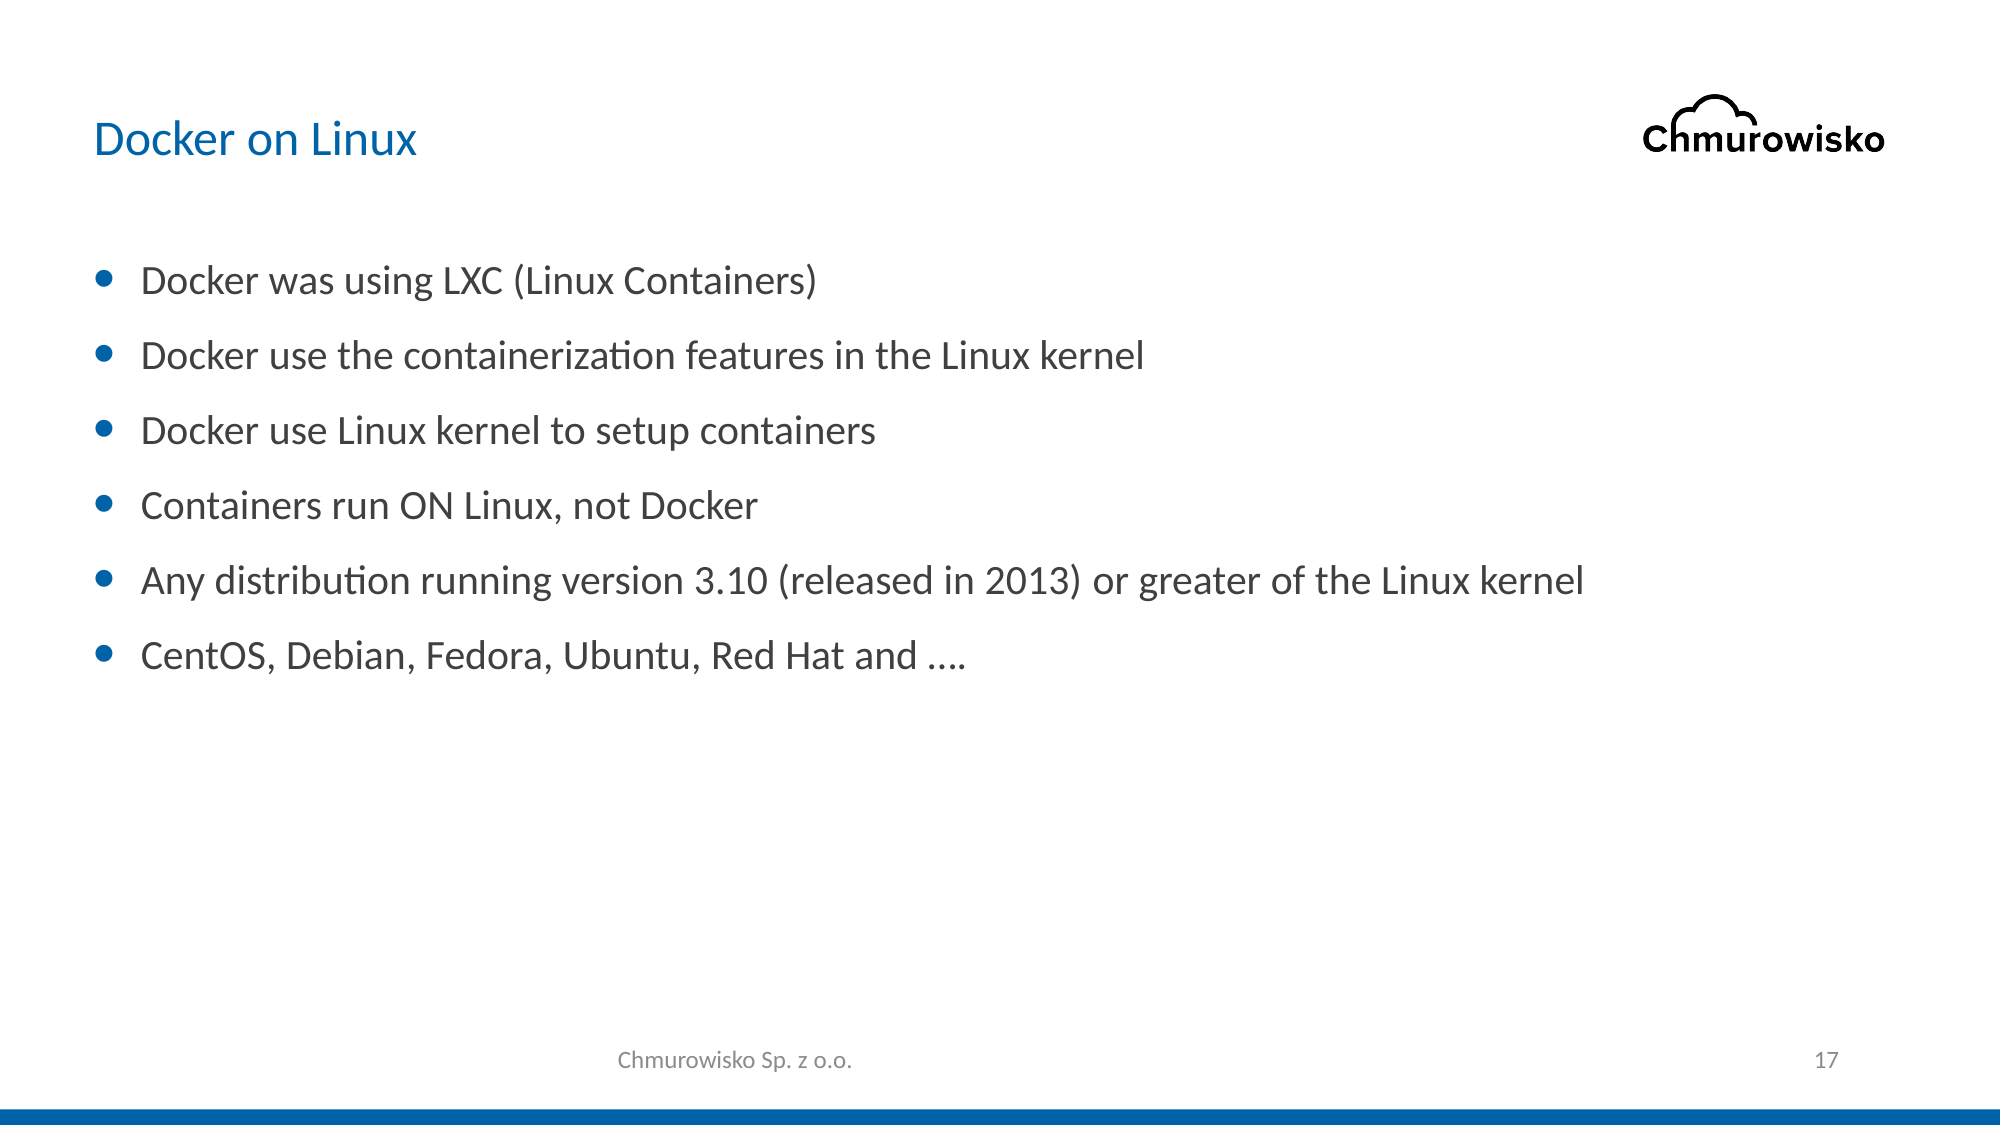

# Docker on Linux
Docker was using LXC (Linux Containers)​
Docker use the containerization features in the Linux kernel
Docker use Linux kernel to setup containers​
Containers run ON Linux, not Docker​
Any distribution running version 3.10 (released in 2013) ​or greater of the Linux kernel​
CentOS, Debian, Fedora, Ubuntu, Red Hat and ….​​

Chmurowisko Sp. z o.o.

17